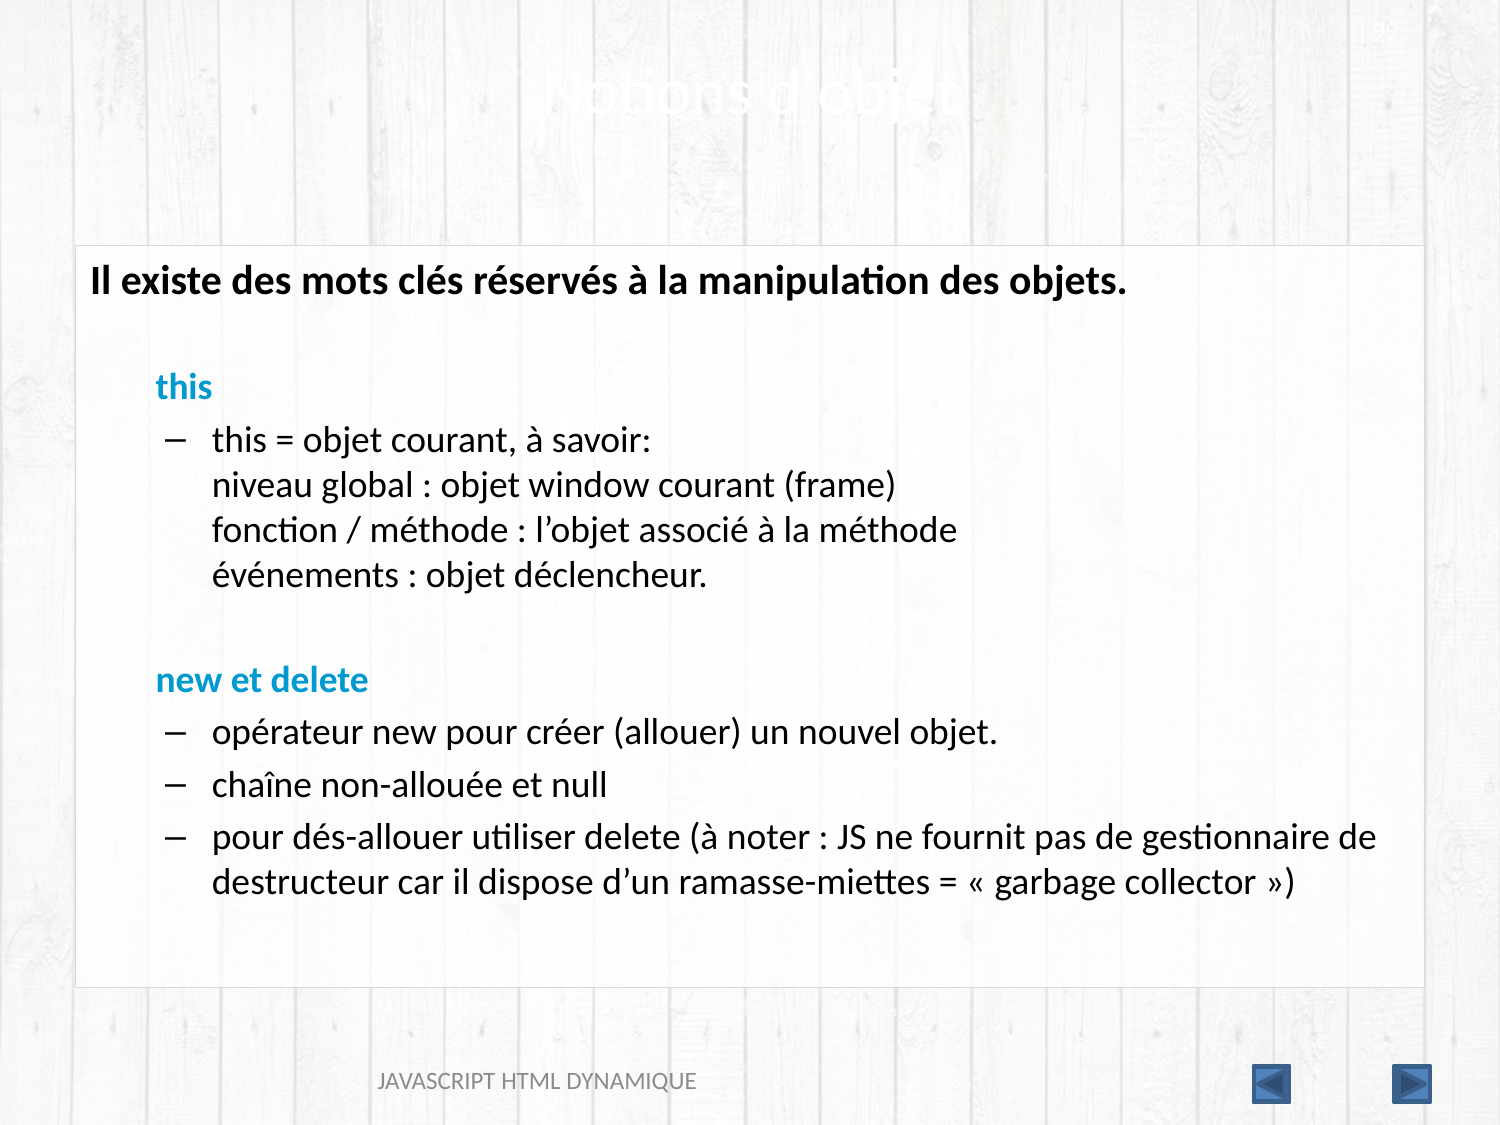

99
# Notions d'objet
Il existe des mots clés réservés à la manipulation des objets.

this
this = objet courant, à savoir:
niveau global : objet window courant (frame)
fonction / méthode : l’objet associé à la méthode
événements : objet déclencheur.

new et delete
opérateur new pour créer (allouer) un nouvel objet.
chaîne non-allouée et null
pour dés-allouer utiliser delete (à noter : JS ne fournit pas de gestionnaire de destructeur car il dispose d’un ramasse-miettes = « garbage collector »)
JAVASCRIPT HTML DYNAMIQUE